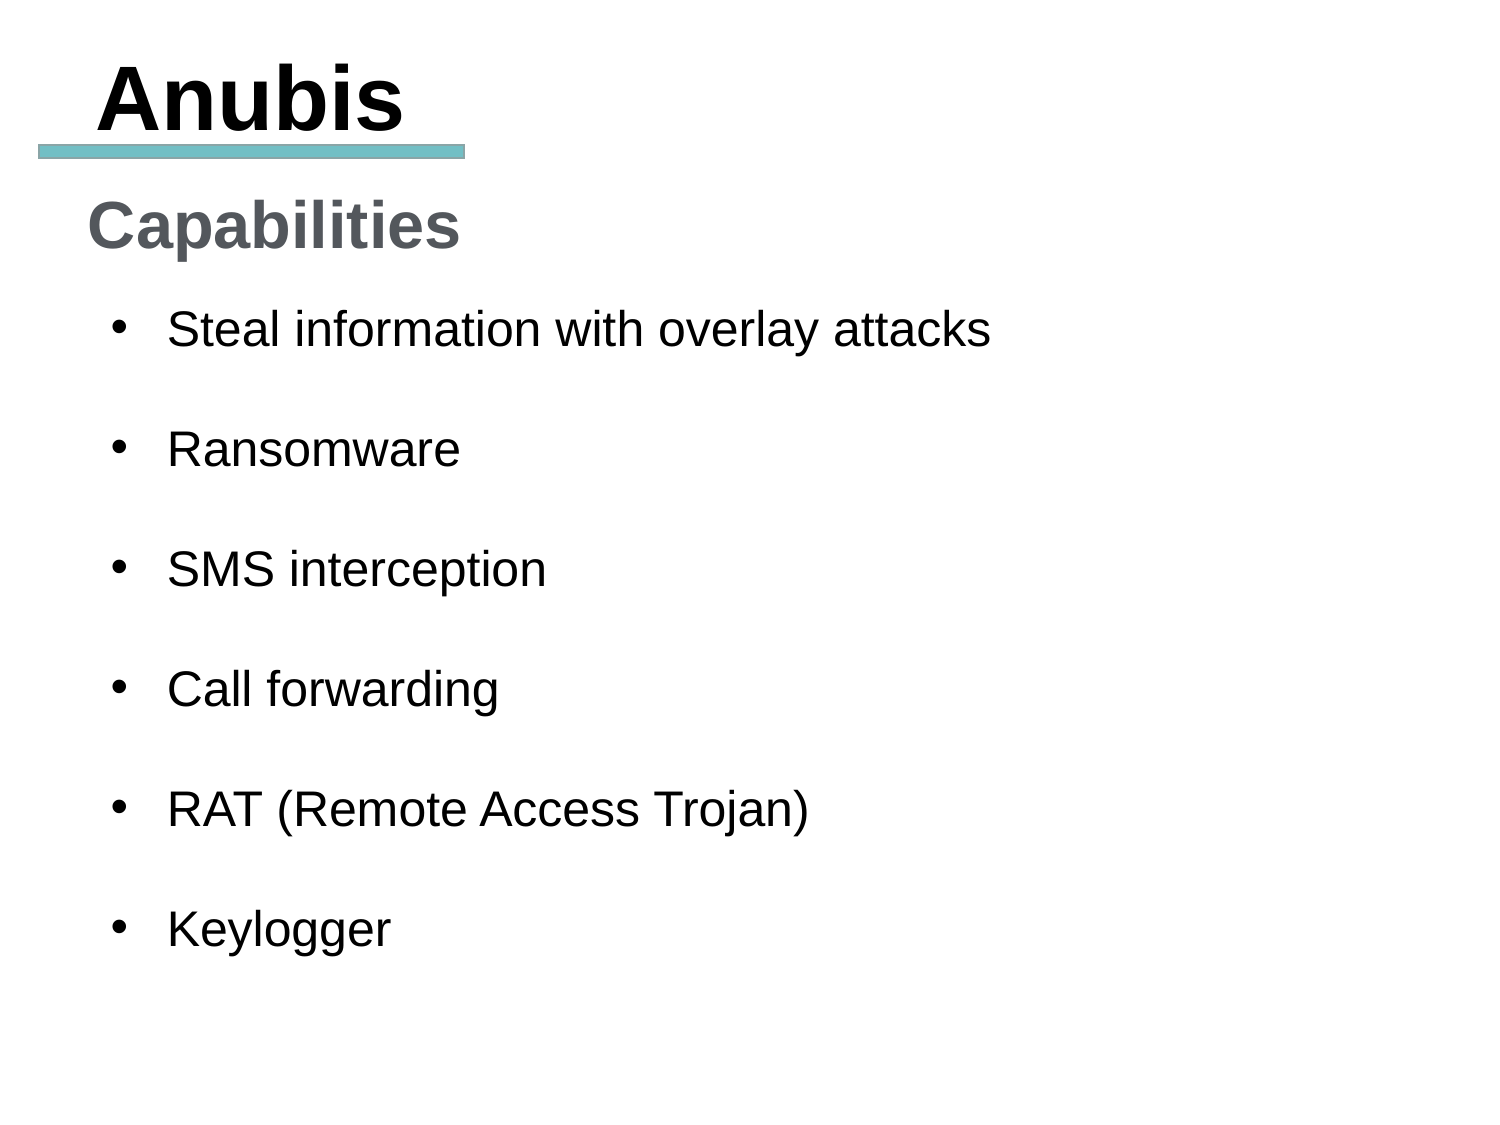

Anubis

Capabilities
Steal information with overlay attacks

Ransomware

SMS interception

Call forwarding

RAT (Remote Access Trojan)

Keylogger